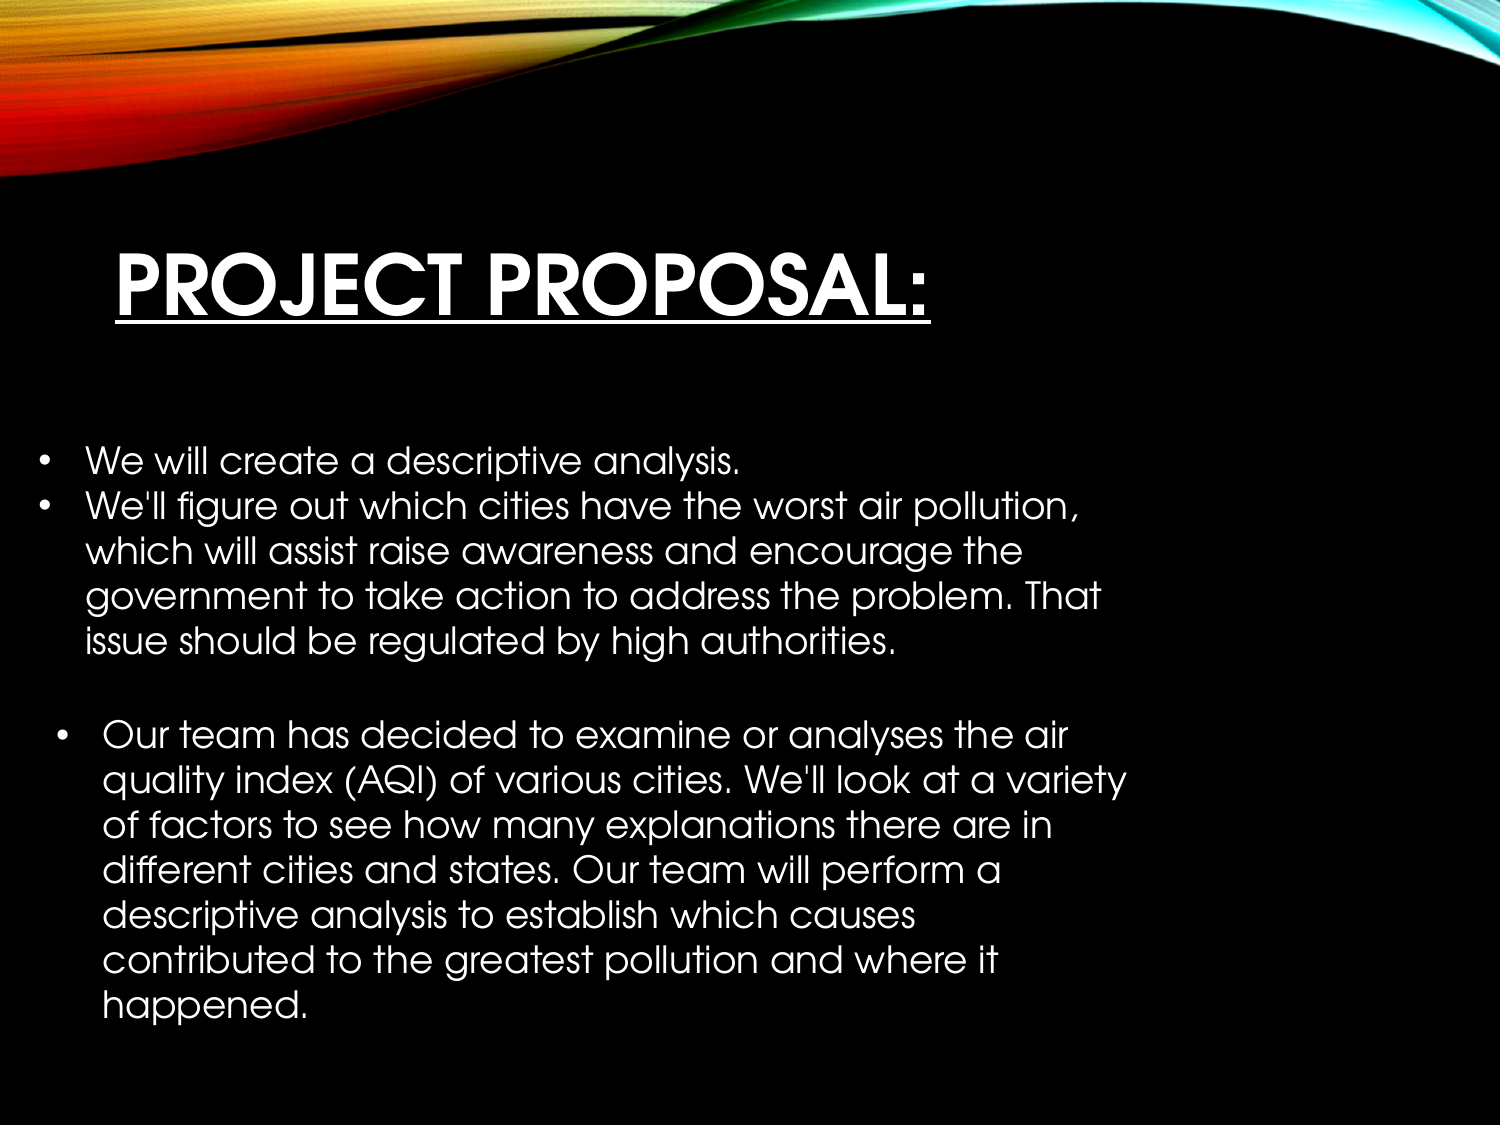

# Project Proposal:
We will create a descriptive analysis.
We'll figure out which cities have the worst air pollution, which will assist raise awareness and encourage the government to take action to address the problem. That issue should be regulated by high authorities.
Our team has decided to examine or analyses the air quality index (AQI) of various cities. We'll look at a variety of factors to see how many explanations there are in different cities and states. Our team will perform a descriptive analysis to establish which causes contributed to the greatest pollution and where it happened.